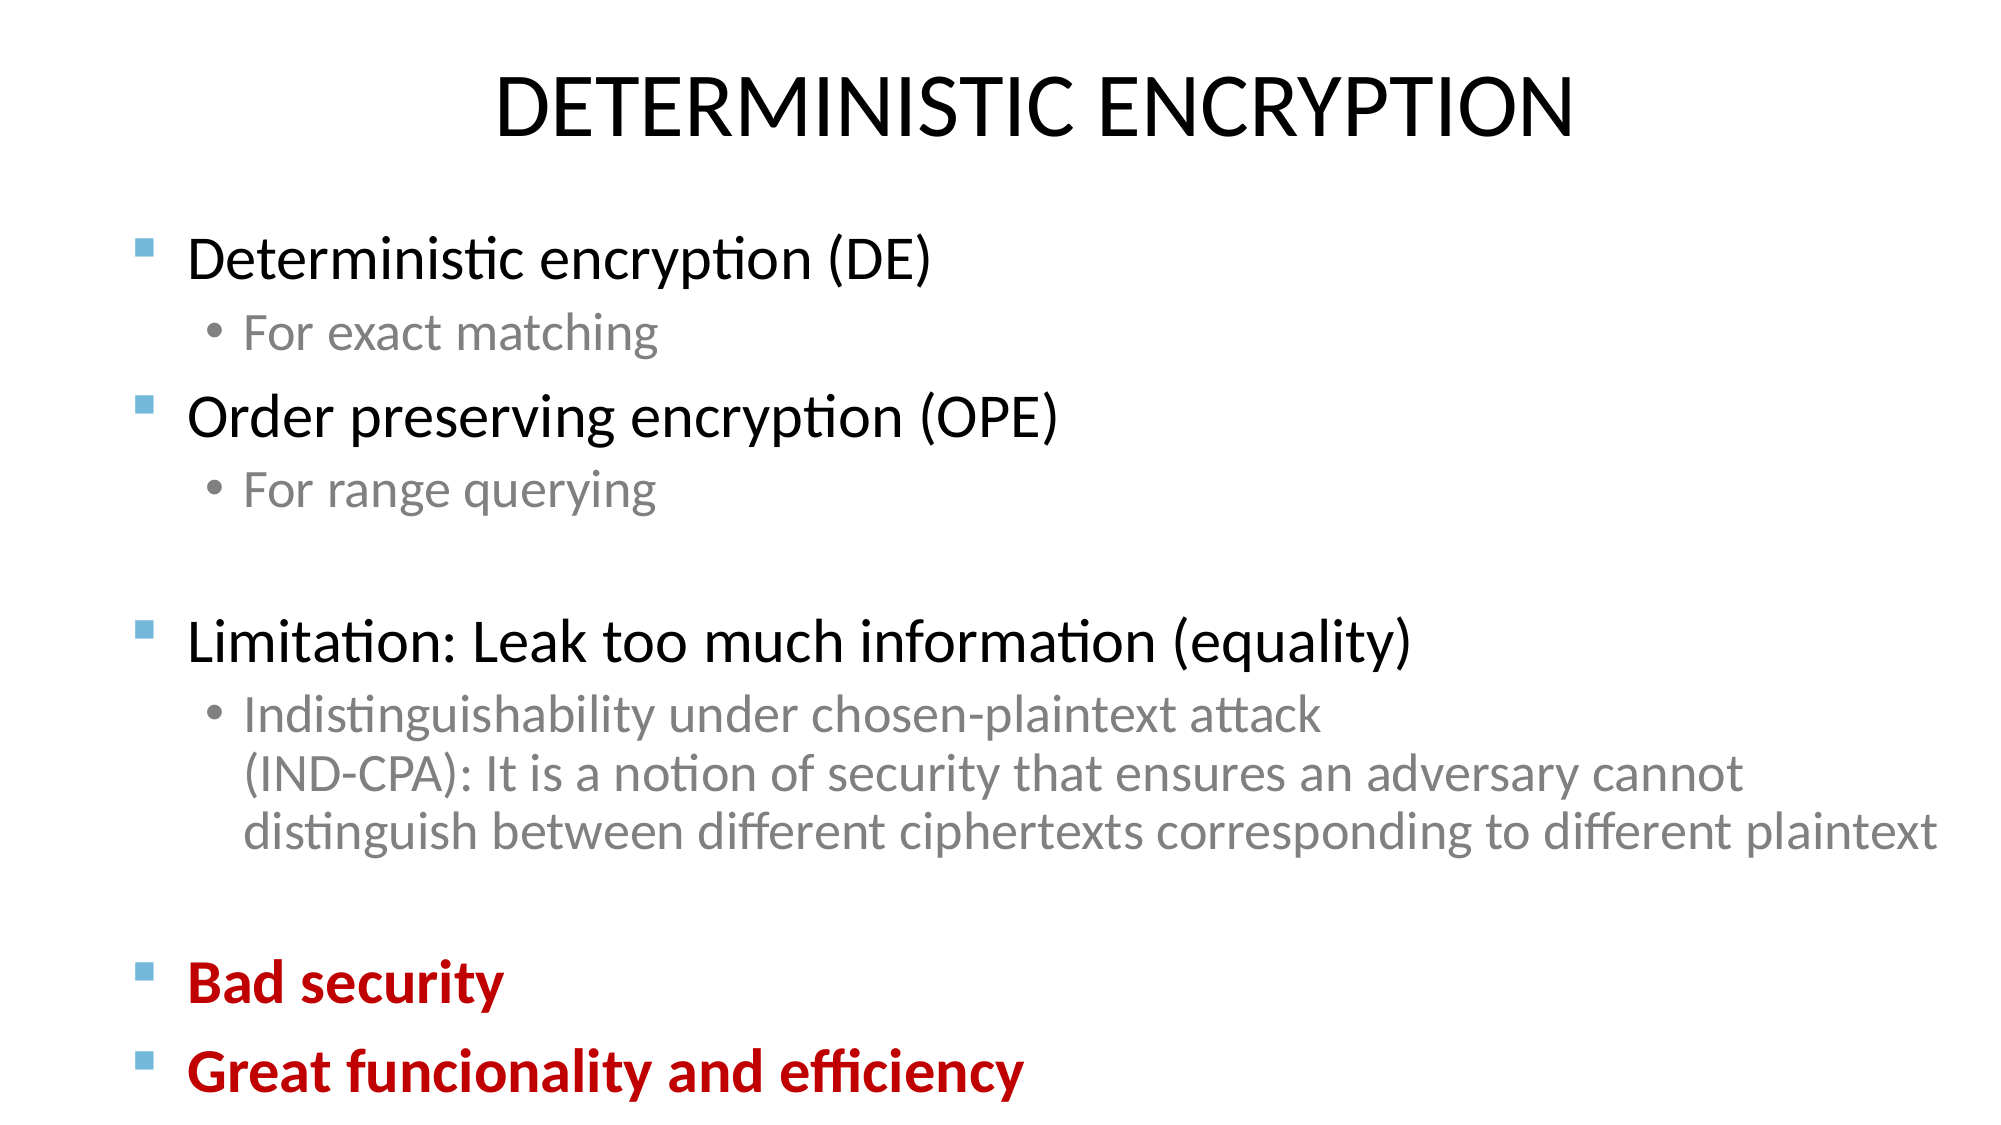

# Deterministic Encryption
Deterministic encryption (DE)
For exact matching
Order preserving encryption (OPE)
For range querying

Limitation: Leak too much information (equality)
Indistinguishability under chosen-plaintext attack
(IND-CPA): It is a notion of security that ensures an adversary cannot distinguish between different ciphertexts corresponding to different plaintext

Bad security
Great funcionality and efficiency